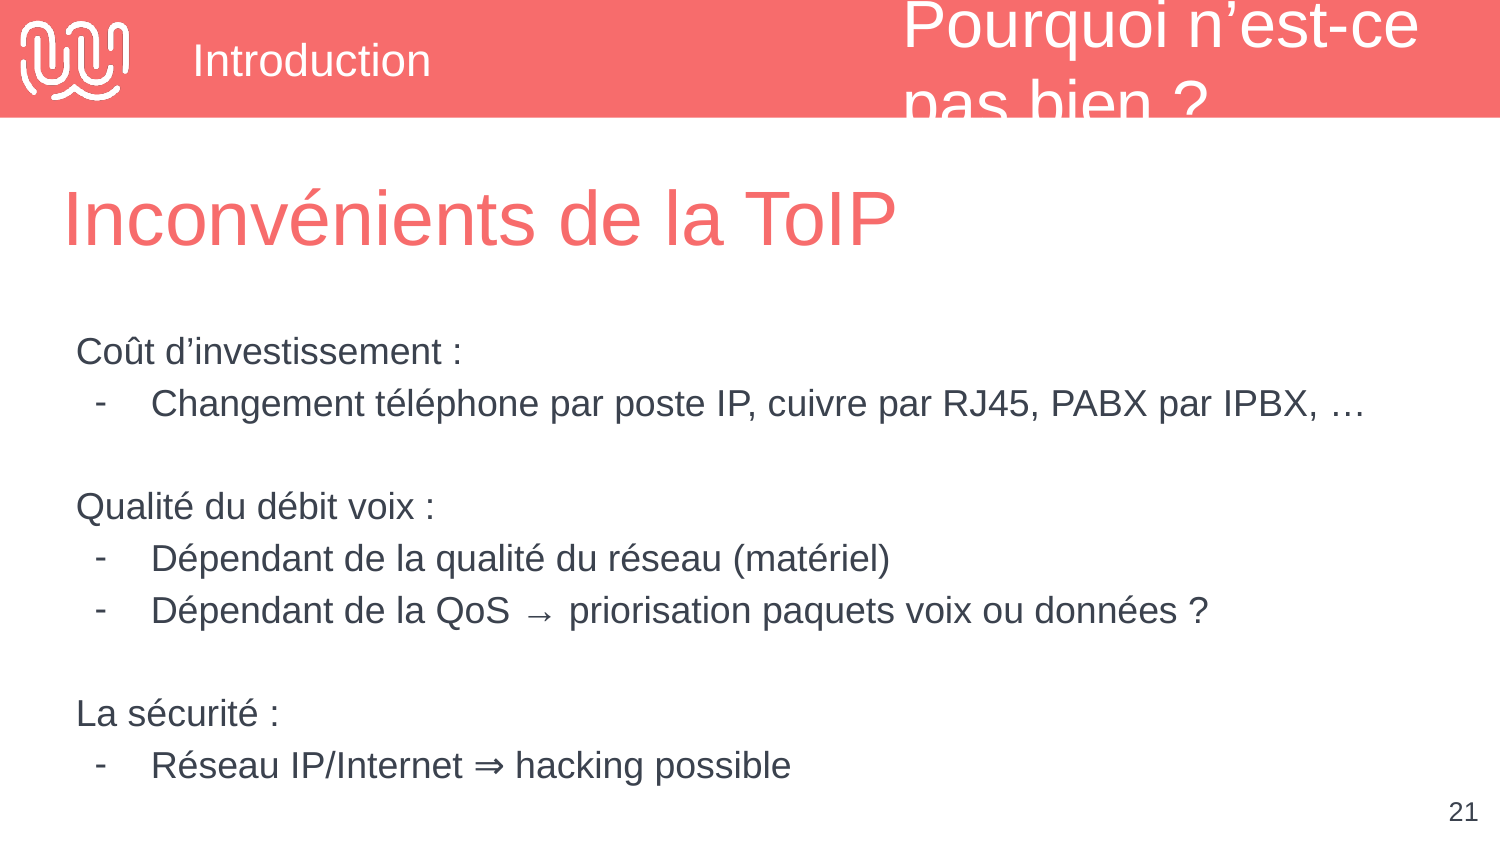

# Introduction
Pourquoi n’est-ce pas bien ?
Inconvénients de la ToIP
Coût d’investissement :
Changement téléphone par poste IP, cuivre par RJ45, PABX par IPBX, …

Qualité du débit voix :
Dépendant de la qualité du réseau (matériel)
Dépendant de la QoS → priorisation paquets voix ou données ?

La sécurité :
Réseau IP/Internet ⇒ hacking possible
21